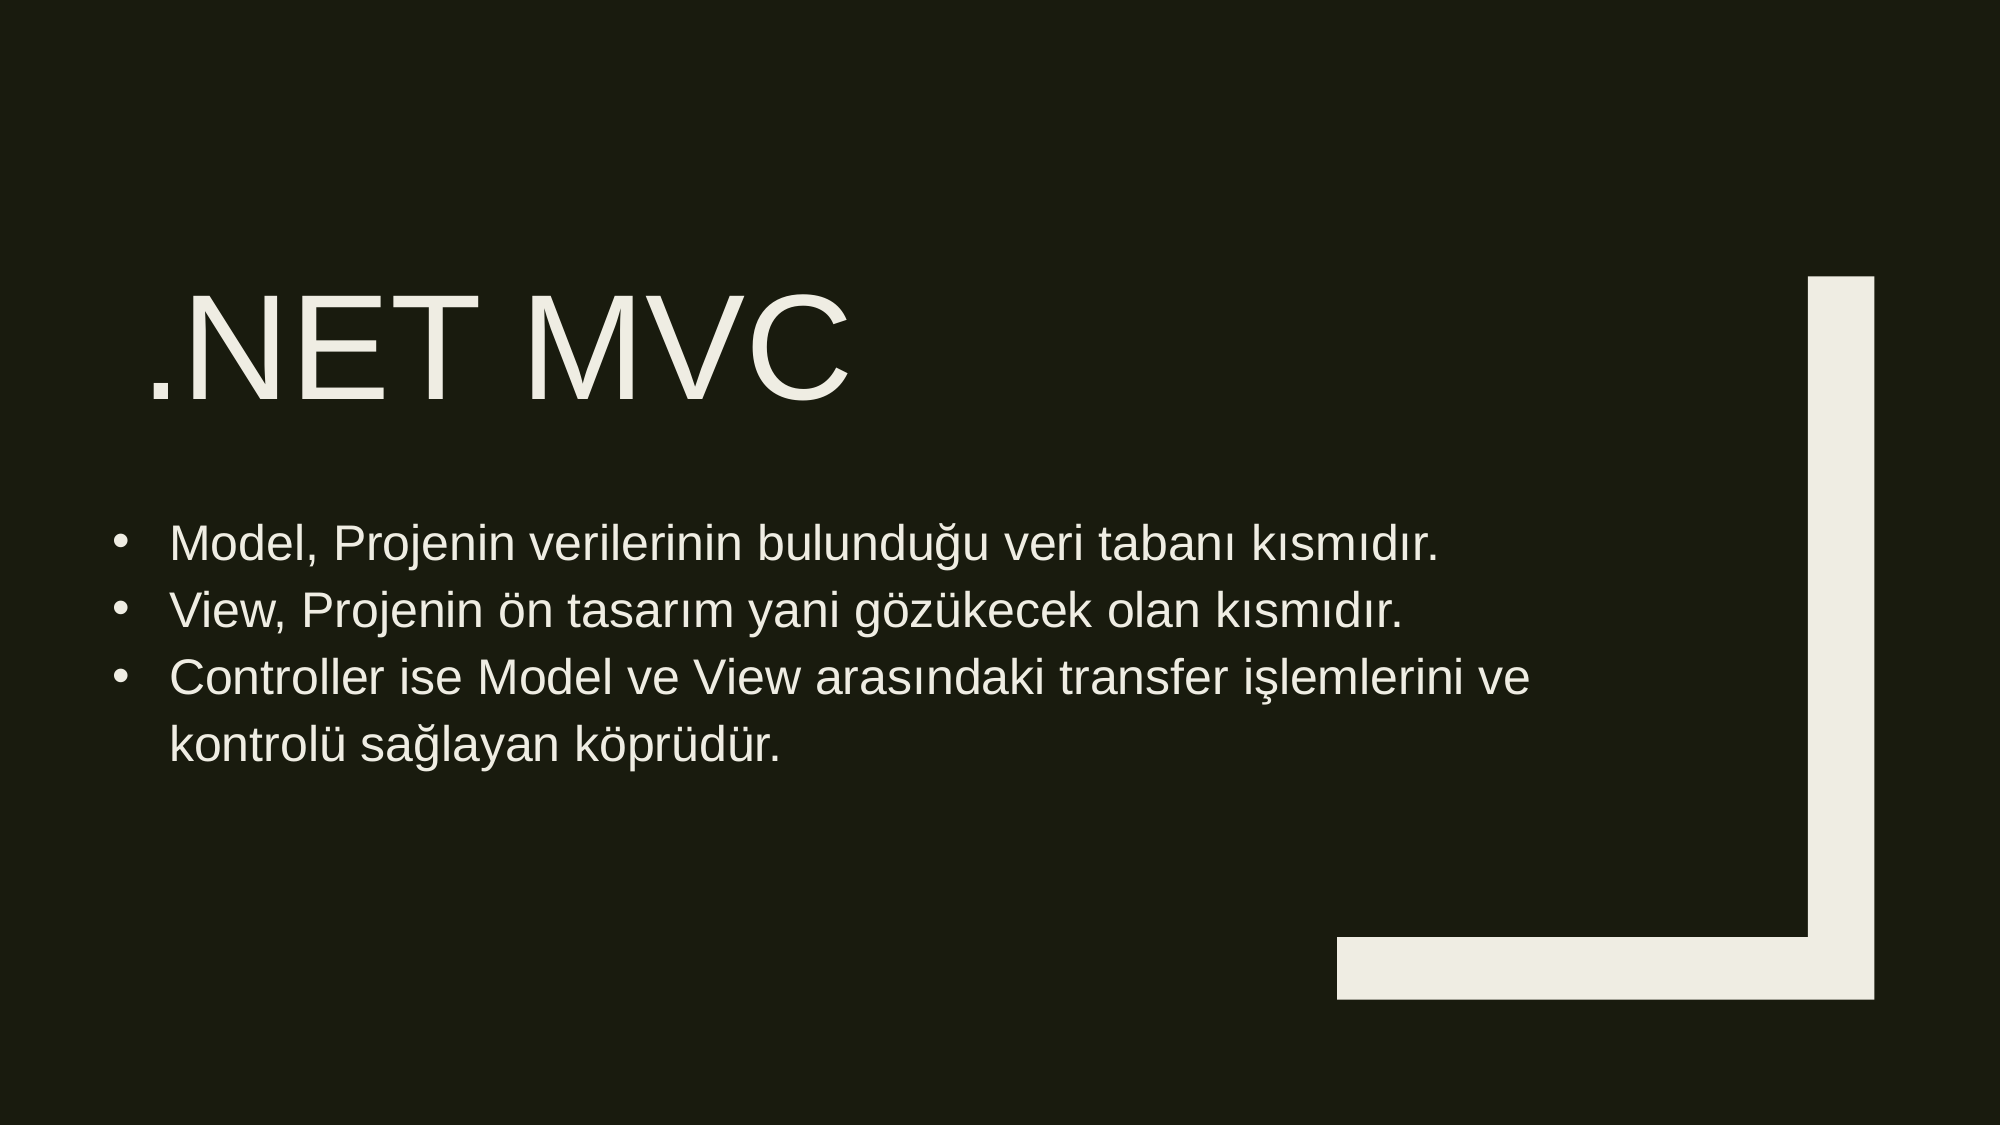

# .NET MVC
Model, Projenin verilerinin bulunduğu veri tabanı kısmıdır.
View, Projenin ön tasarım yani gözükecek olan kısmıdır.
Controller ise Model ve View arasındaki transfer işlemlerini ve kontrolü sağlayan köprüdür.